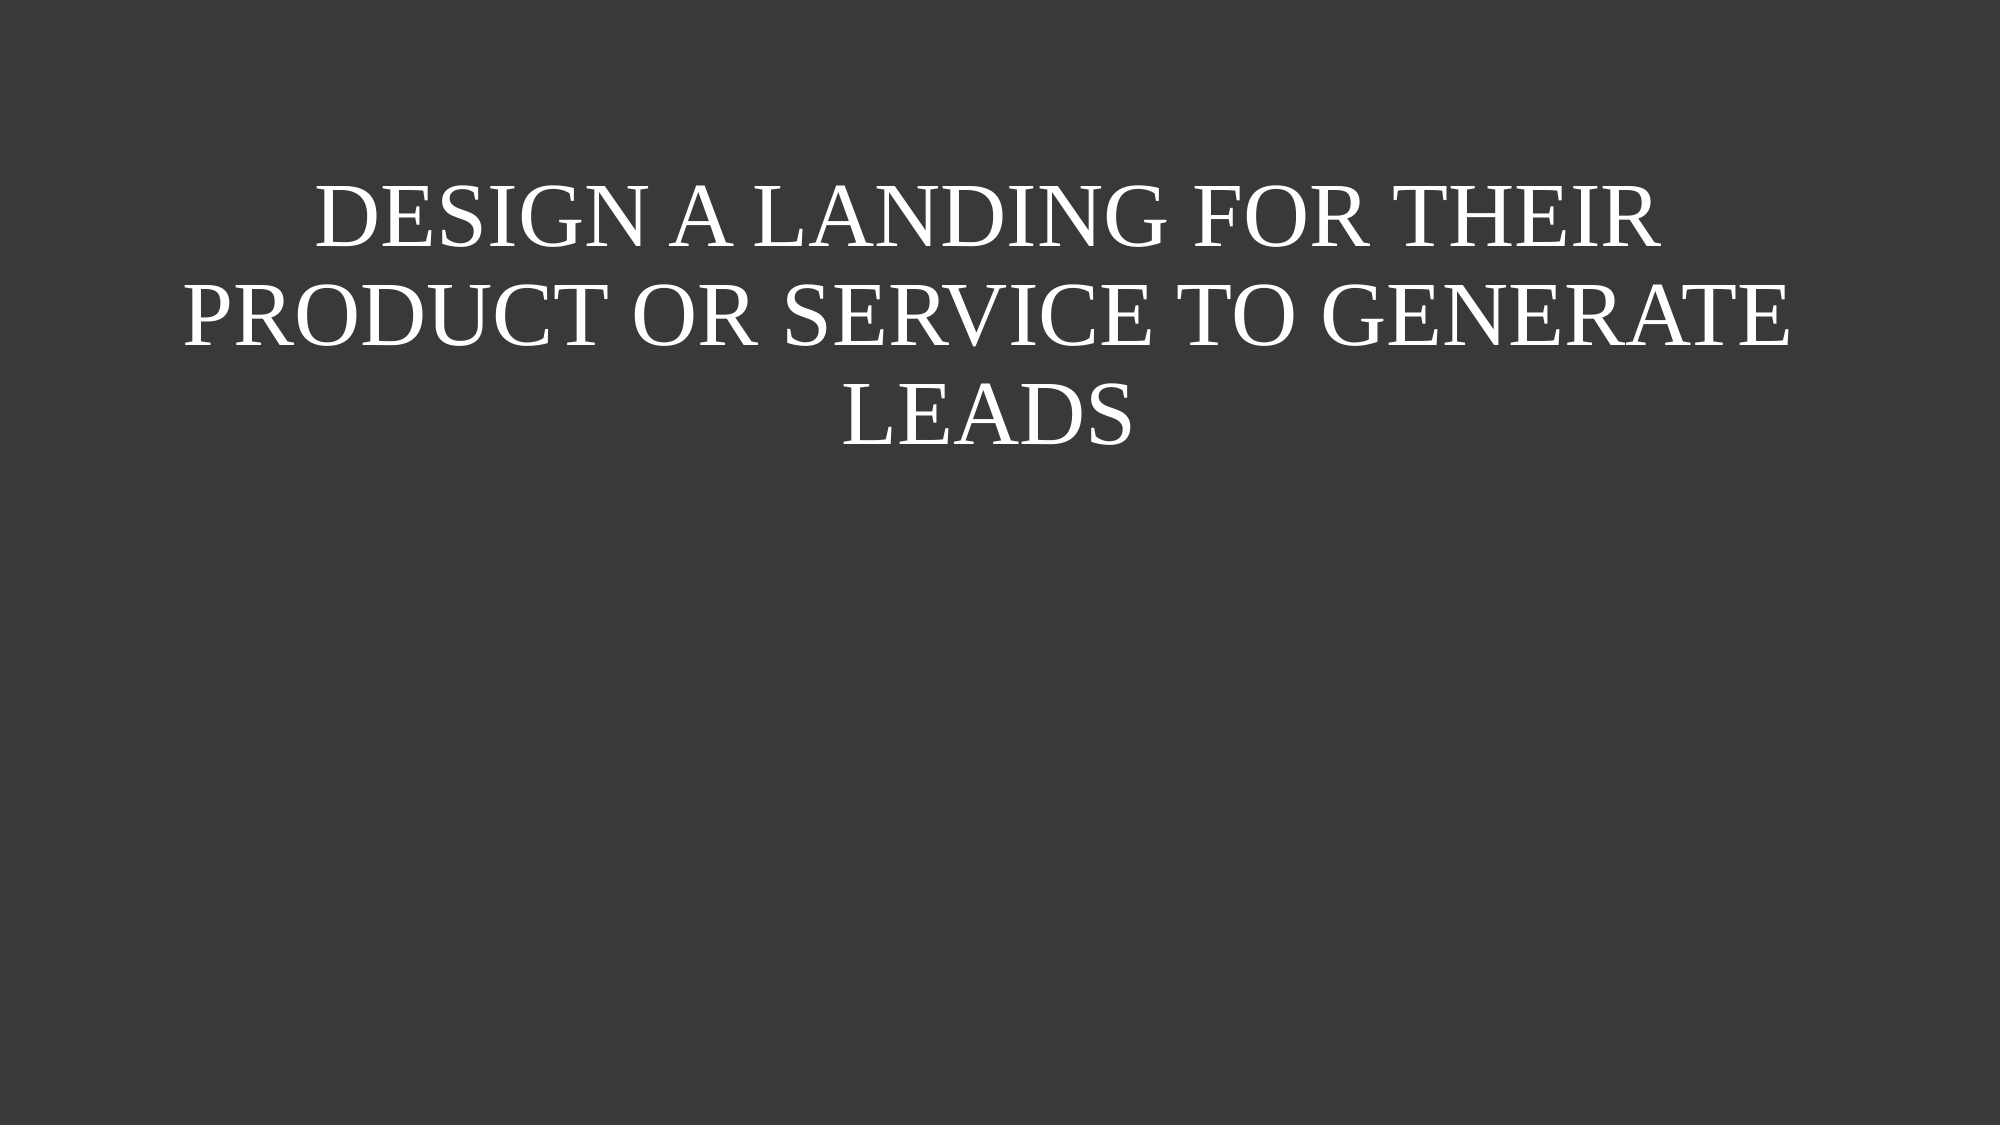

# DESIGN A LANDING FOR THEIR PRODUCT OR SERVICE TO GENERATE LEADS